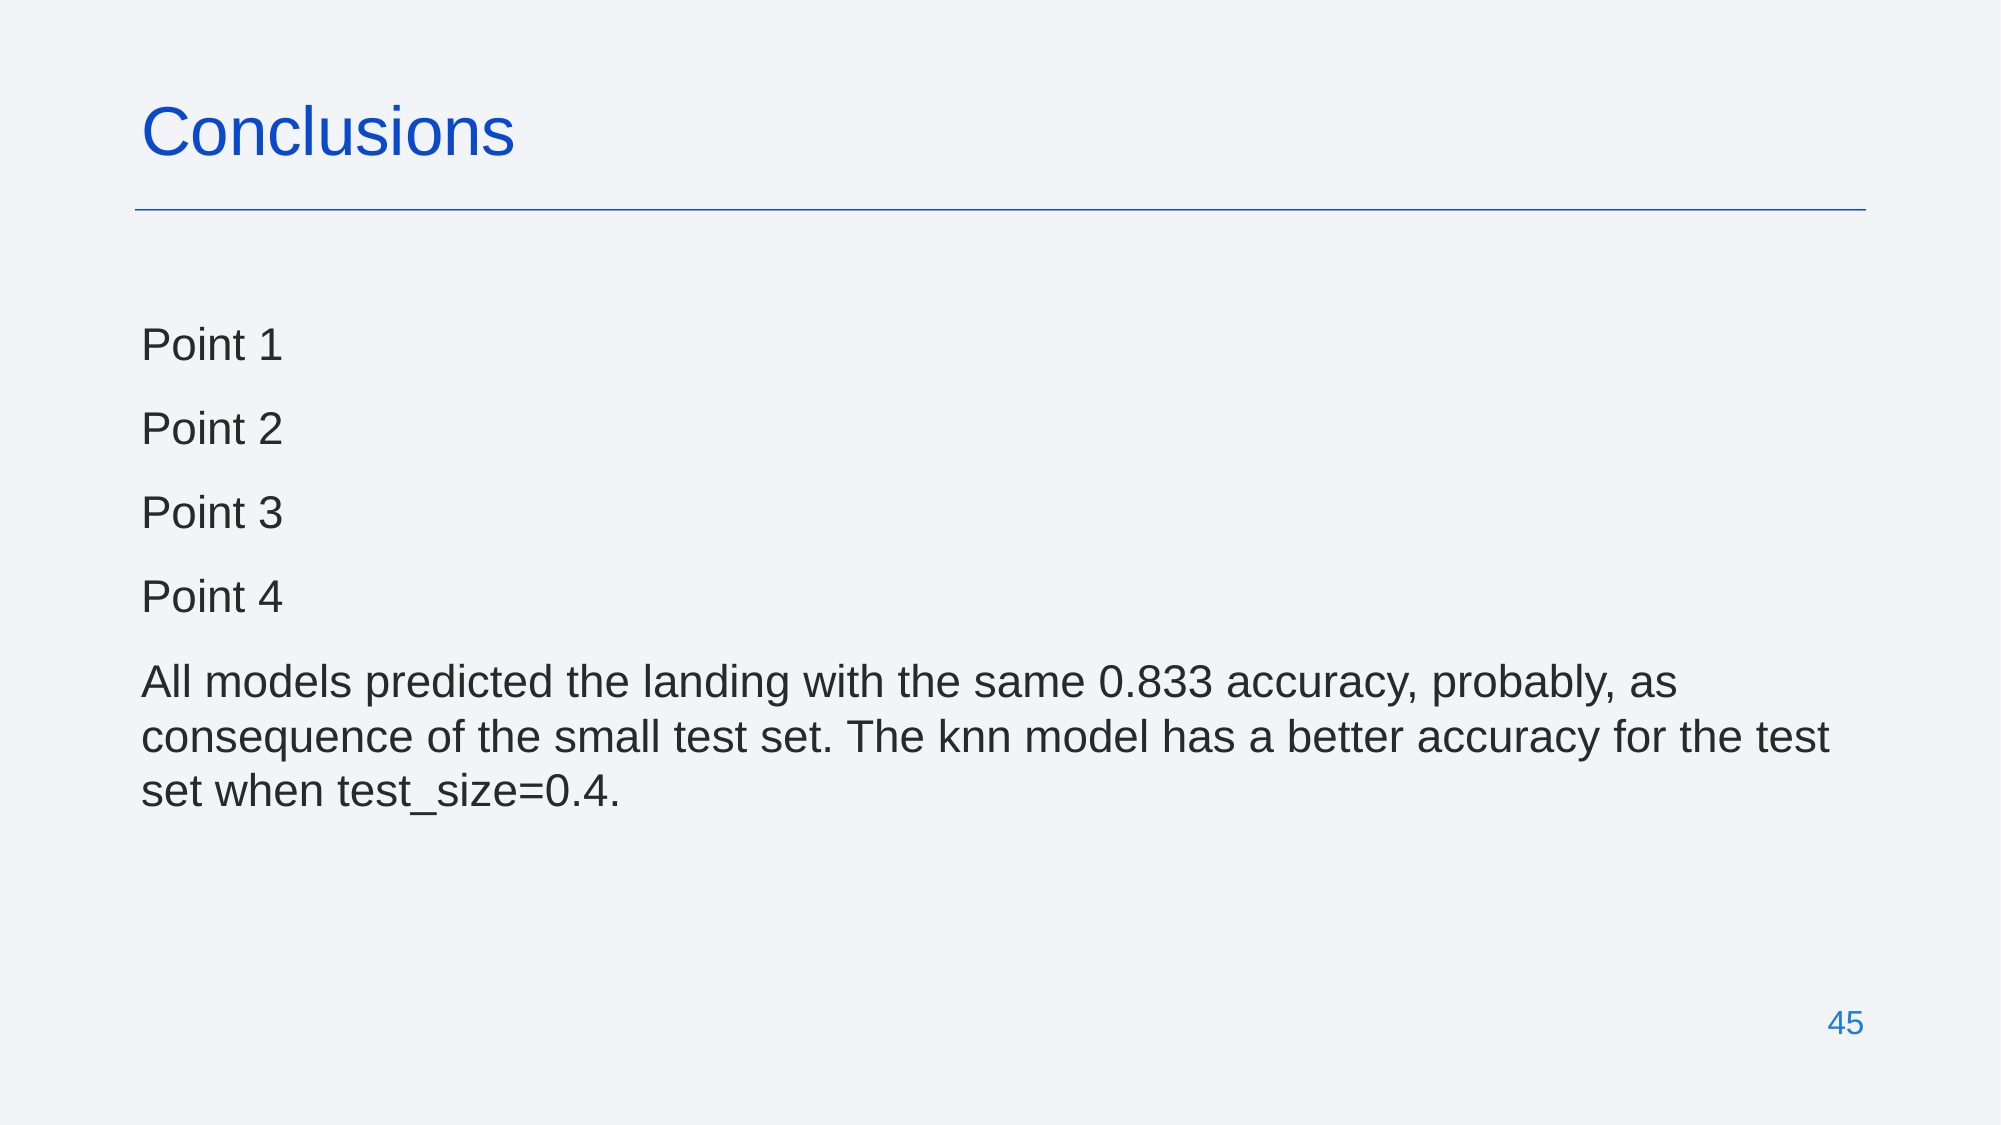

Conclusions
Point 1
Point 2
Point 3
Point 4
All models predicted the landing with the same 0.833 accuracy, probably, as consequence of the small test set. The knn model has a better accuracy for the test set when test_size=0.4.
45